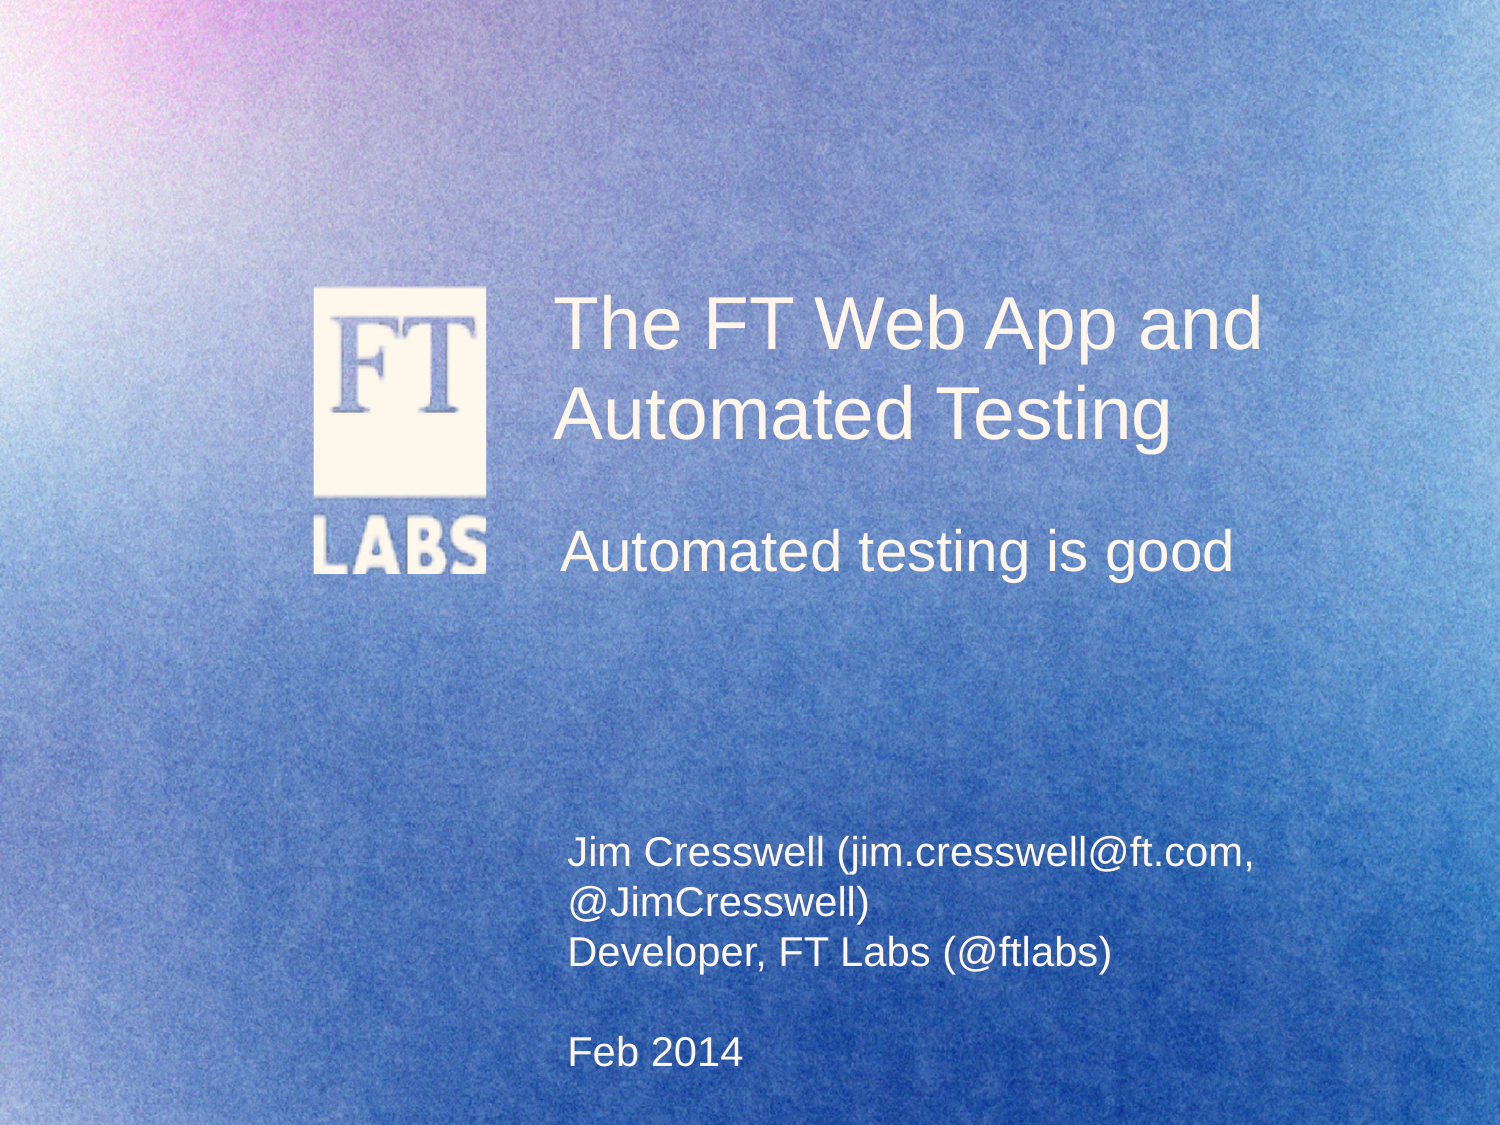

# The FT Web App and Automated Testing
Automated testing is good
Jim Cresswell (jim.cresswell@ft.com, @JimCresswell)
Developer, FT Labs (@ftlabs)

Feb 2014